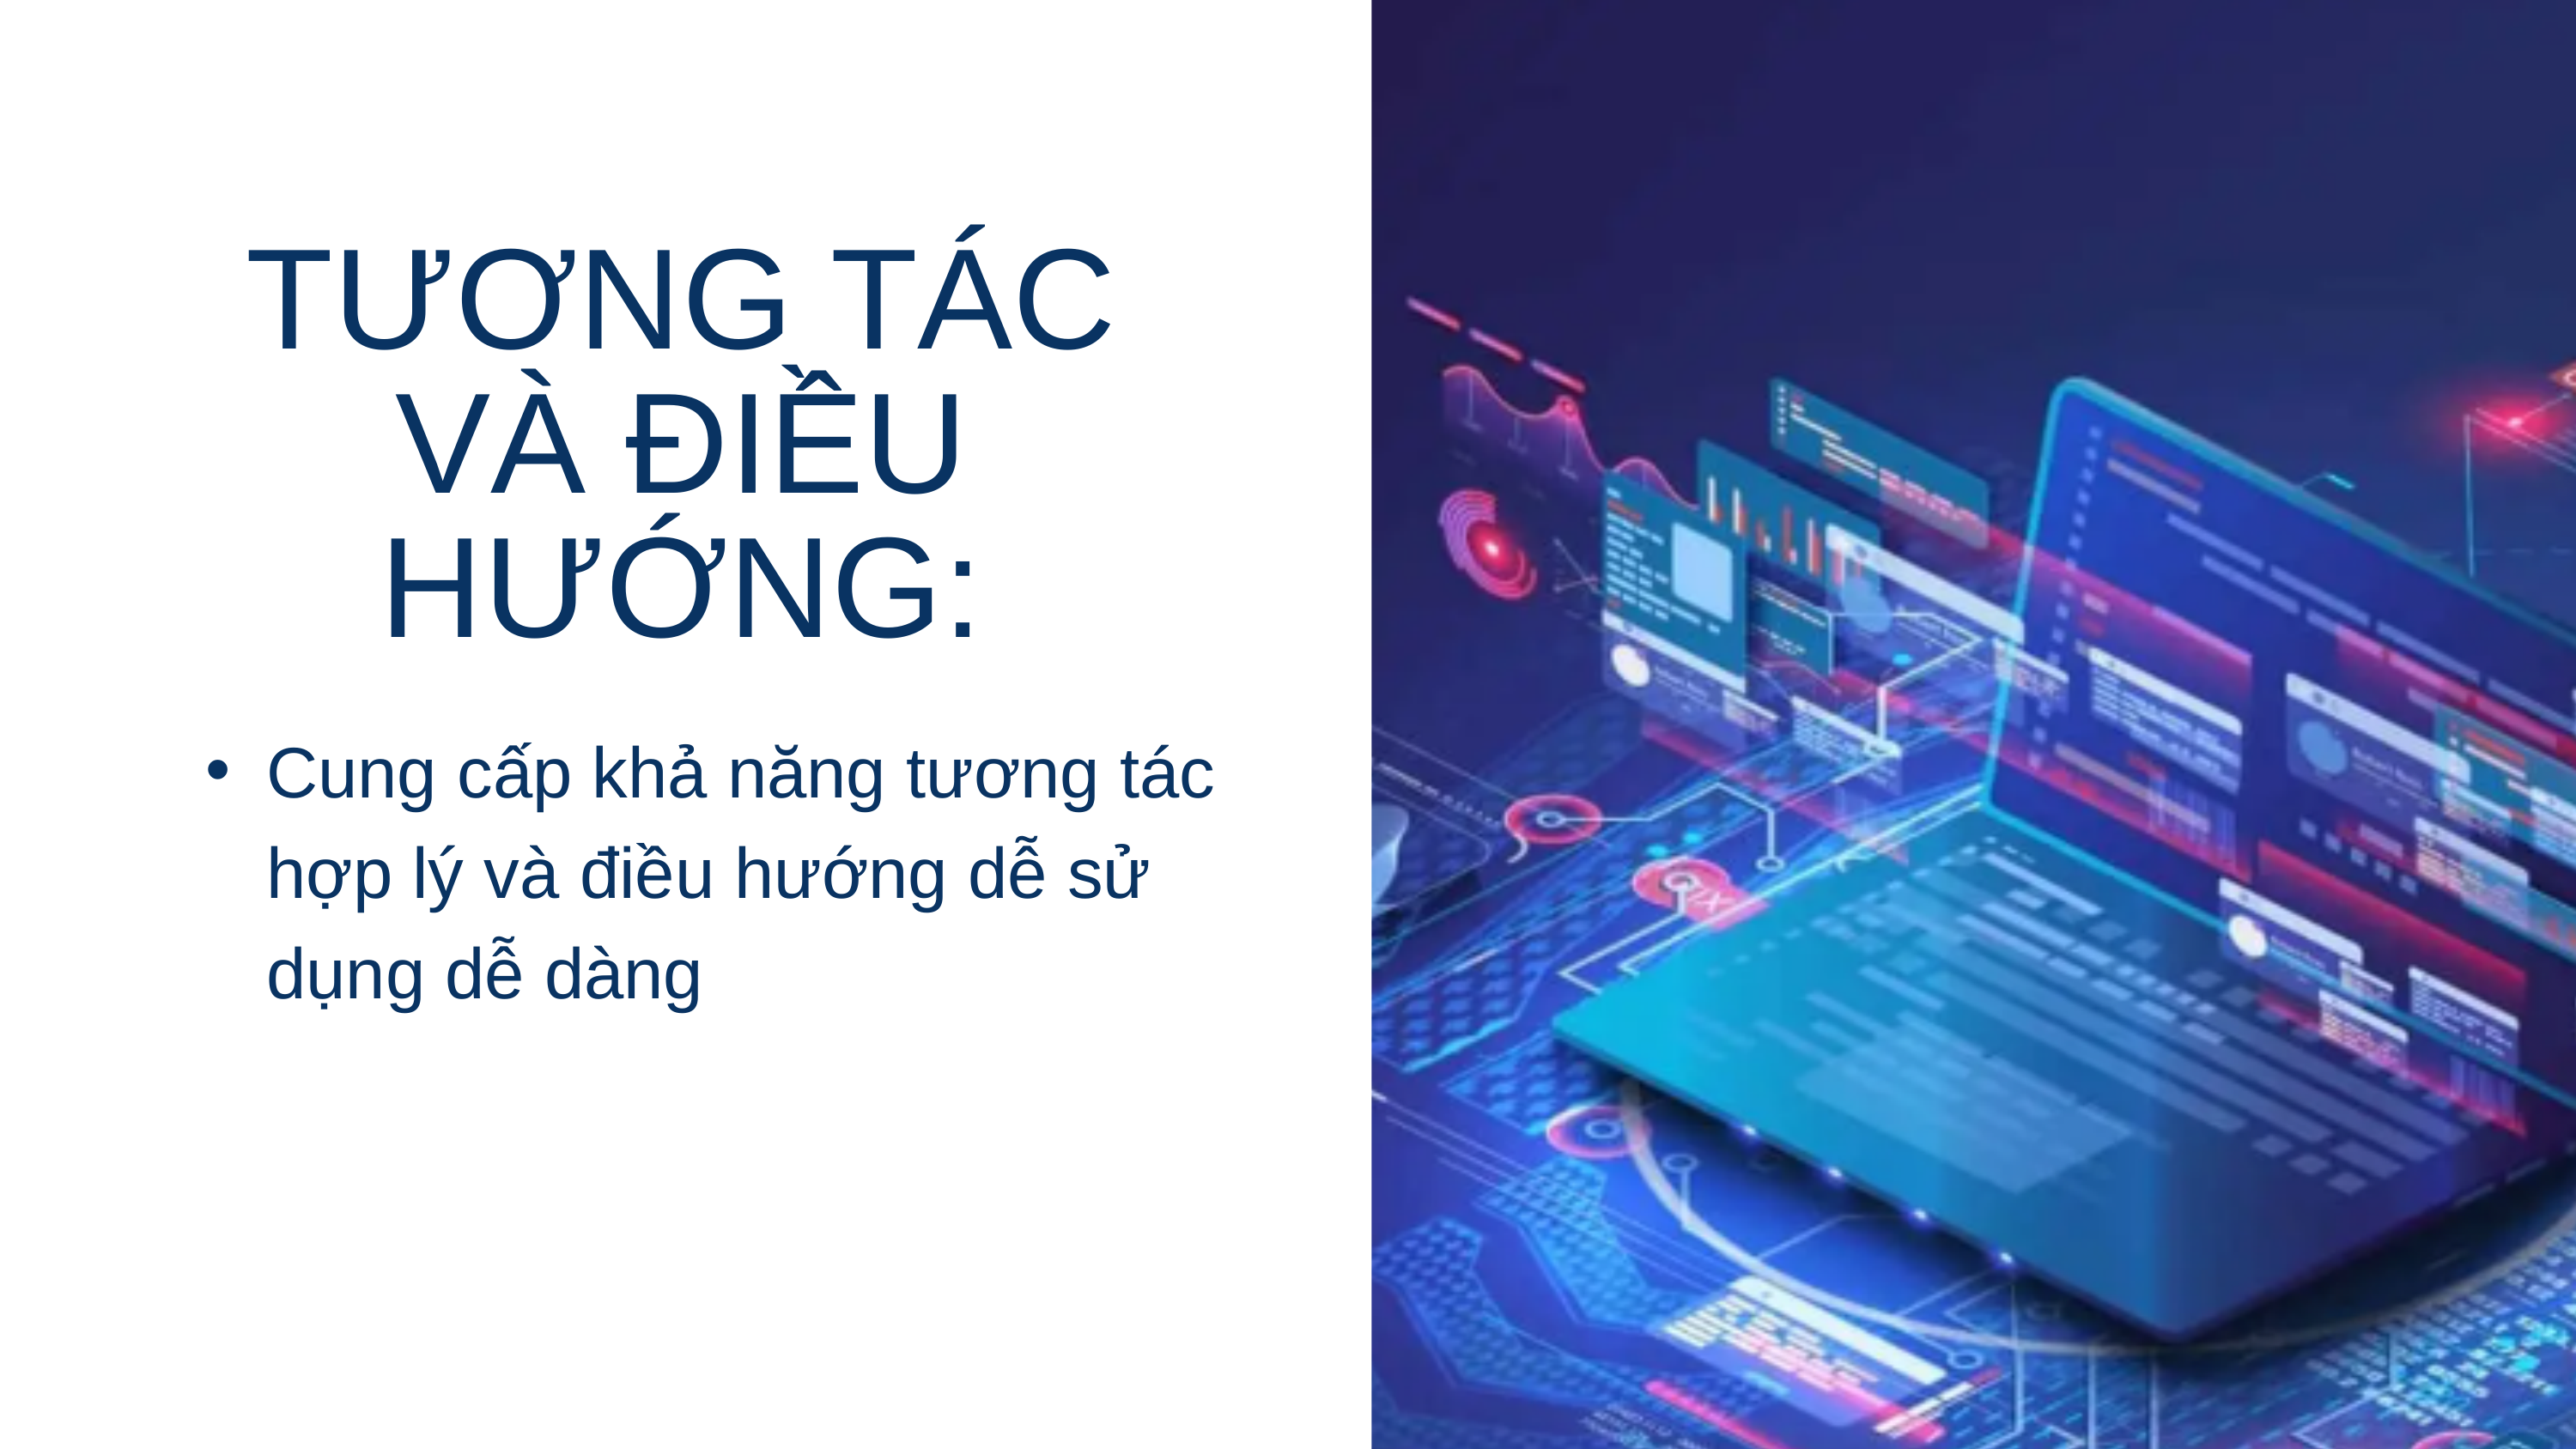

TƯƠNG TÁC VÀ ĐIỀU HƯỚNG:
Cung cấp khả năng tương tác hợp lý và điều hướng dễ sử dụng dễ dàng